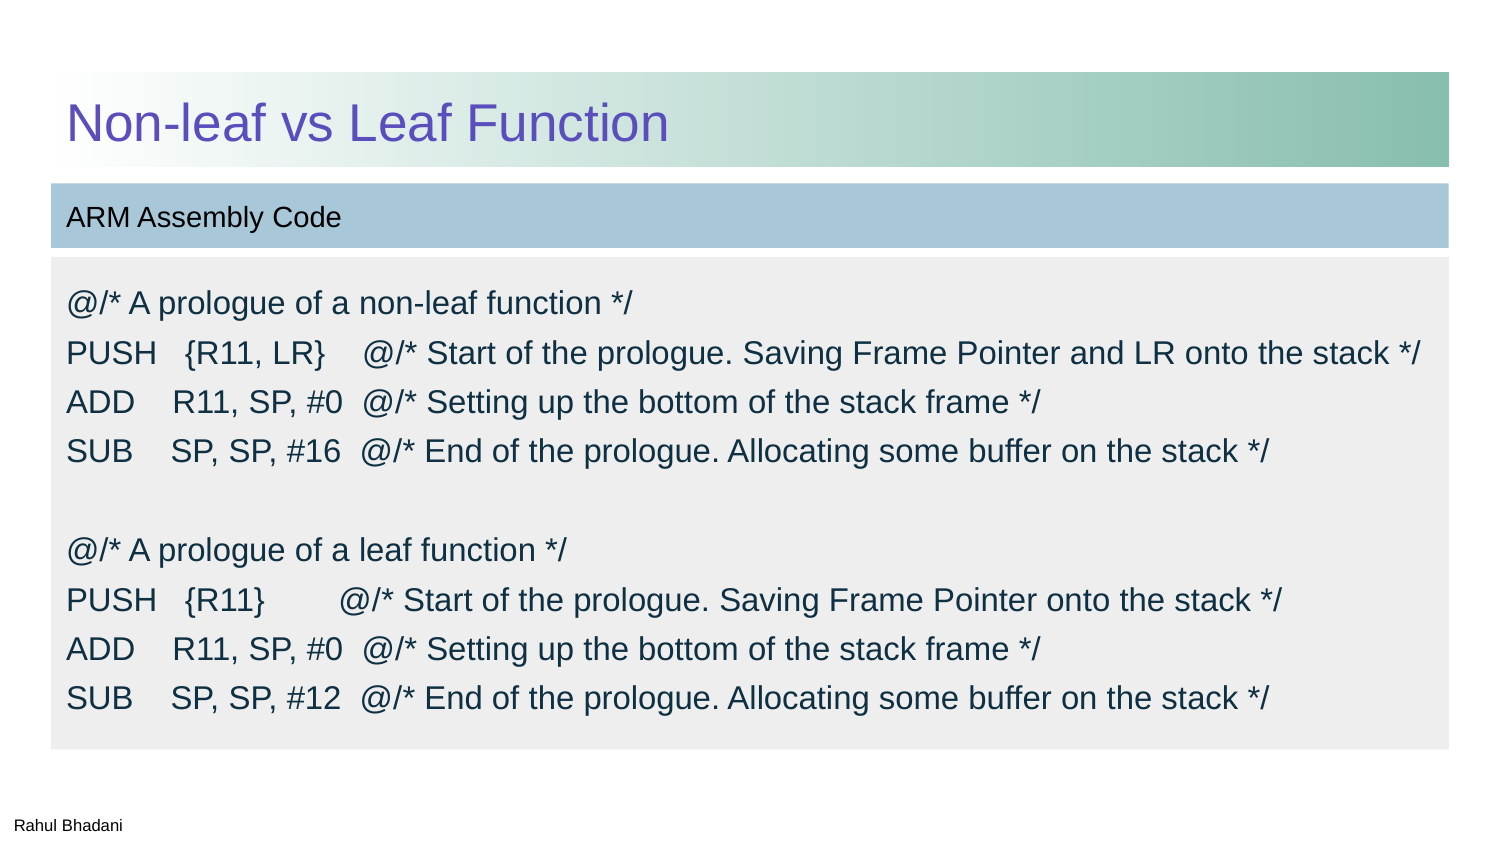

# Non-leaf vs Leaf Function
@/* A prologue of a non-leaf function */
PUSH   {R11, LR}    @/* Start of the prologue. Saving Frame Pointer and LR onto the stack */
ADD    R11, SP, #0  @/* Setting up the bottom of the stack frame */
SUB    SP, SP, #16  @/* End of the prologue. Allocating some buffer on the stack */

@/* A prologue of a leaf function */
PUSH   {R11}        @/* Start of the prologue. Saving Frame Pointer onto the stack */
ADD    R11, SP, #0  @/* Setting up the bottom of the stack frame */
SUB    SP, SP, #12  @/* End of the prologue. Allocating some buffer on the stack */